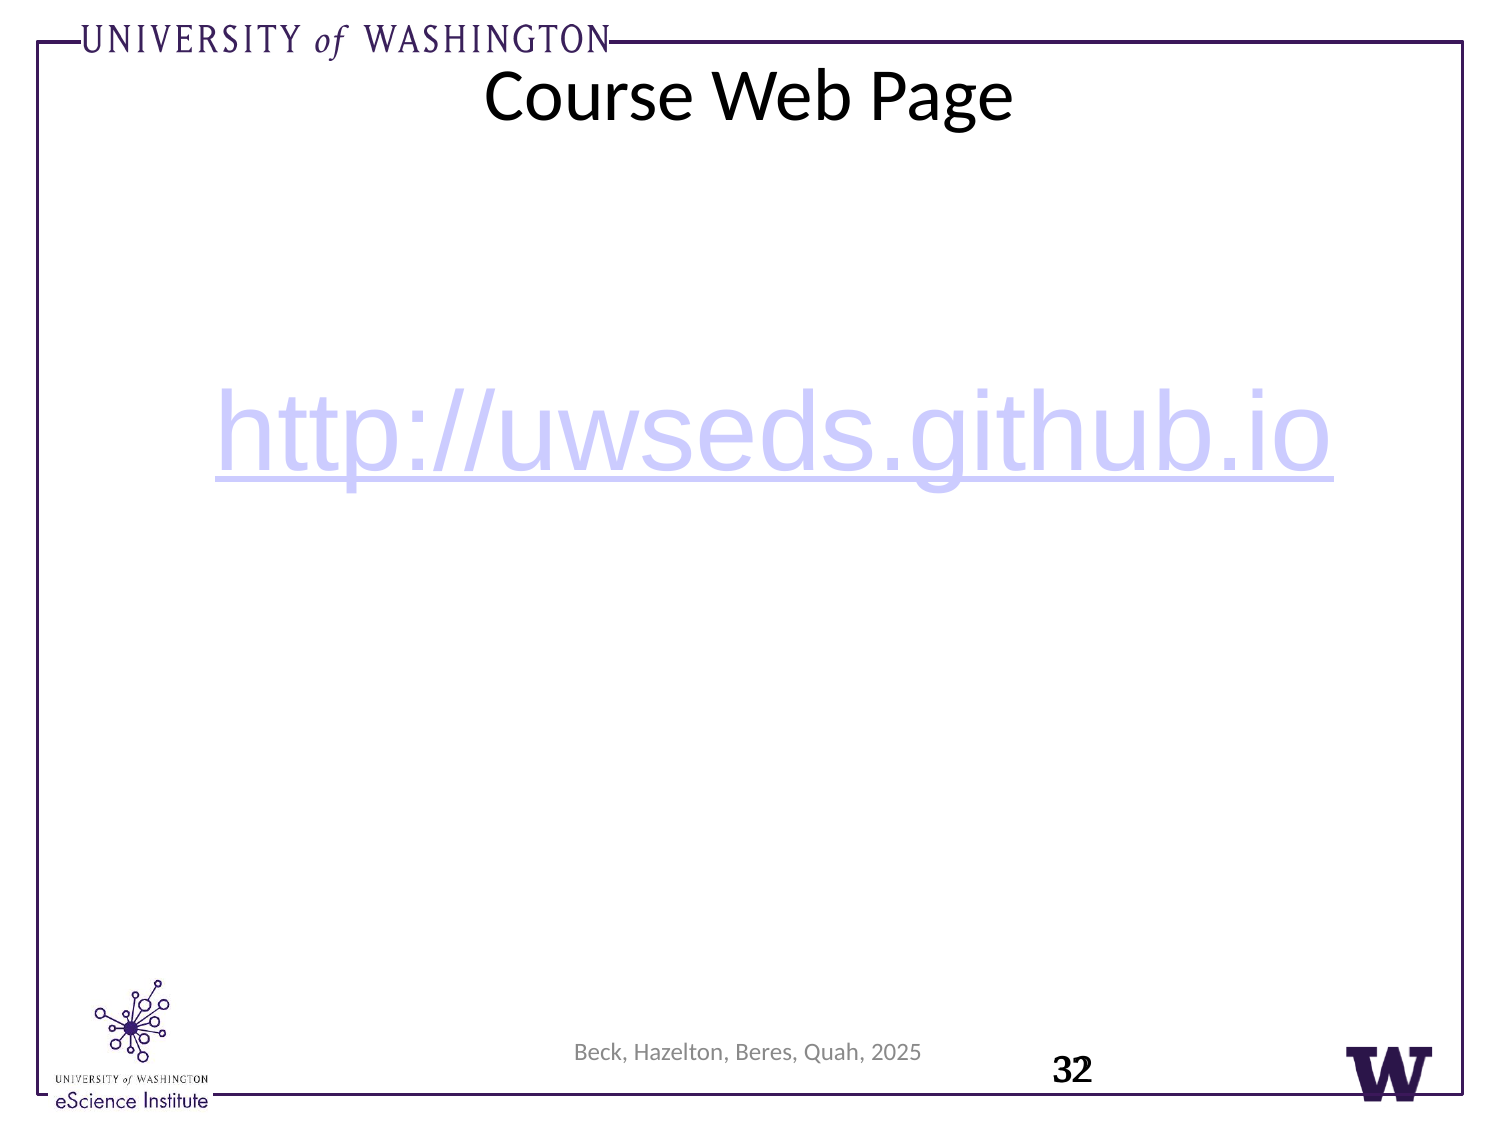

Course Web Page
http://uwseds.github.io

Beck, Hazelton, Beres, Quah, 2025
32
32